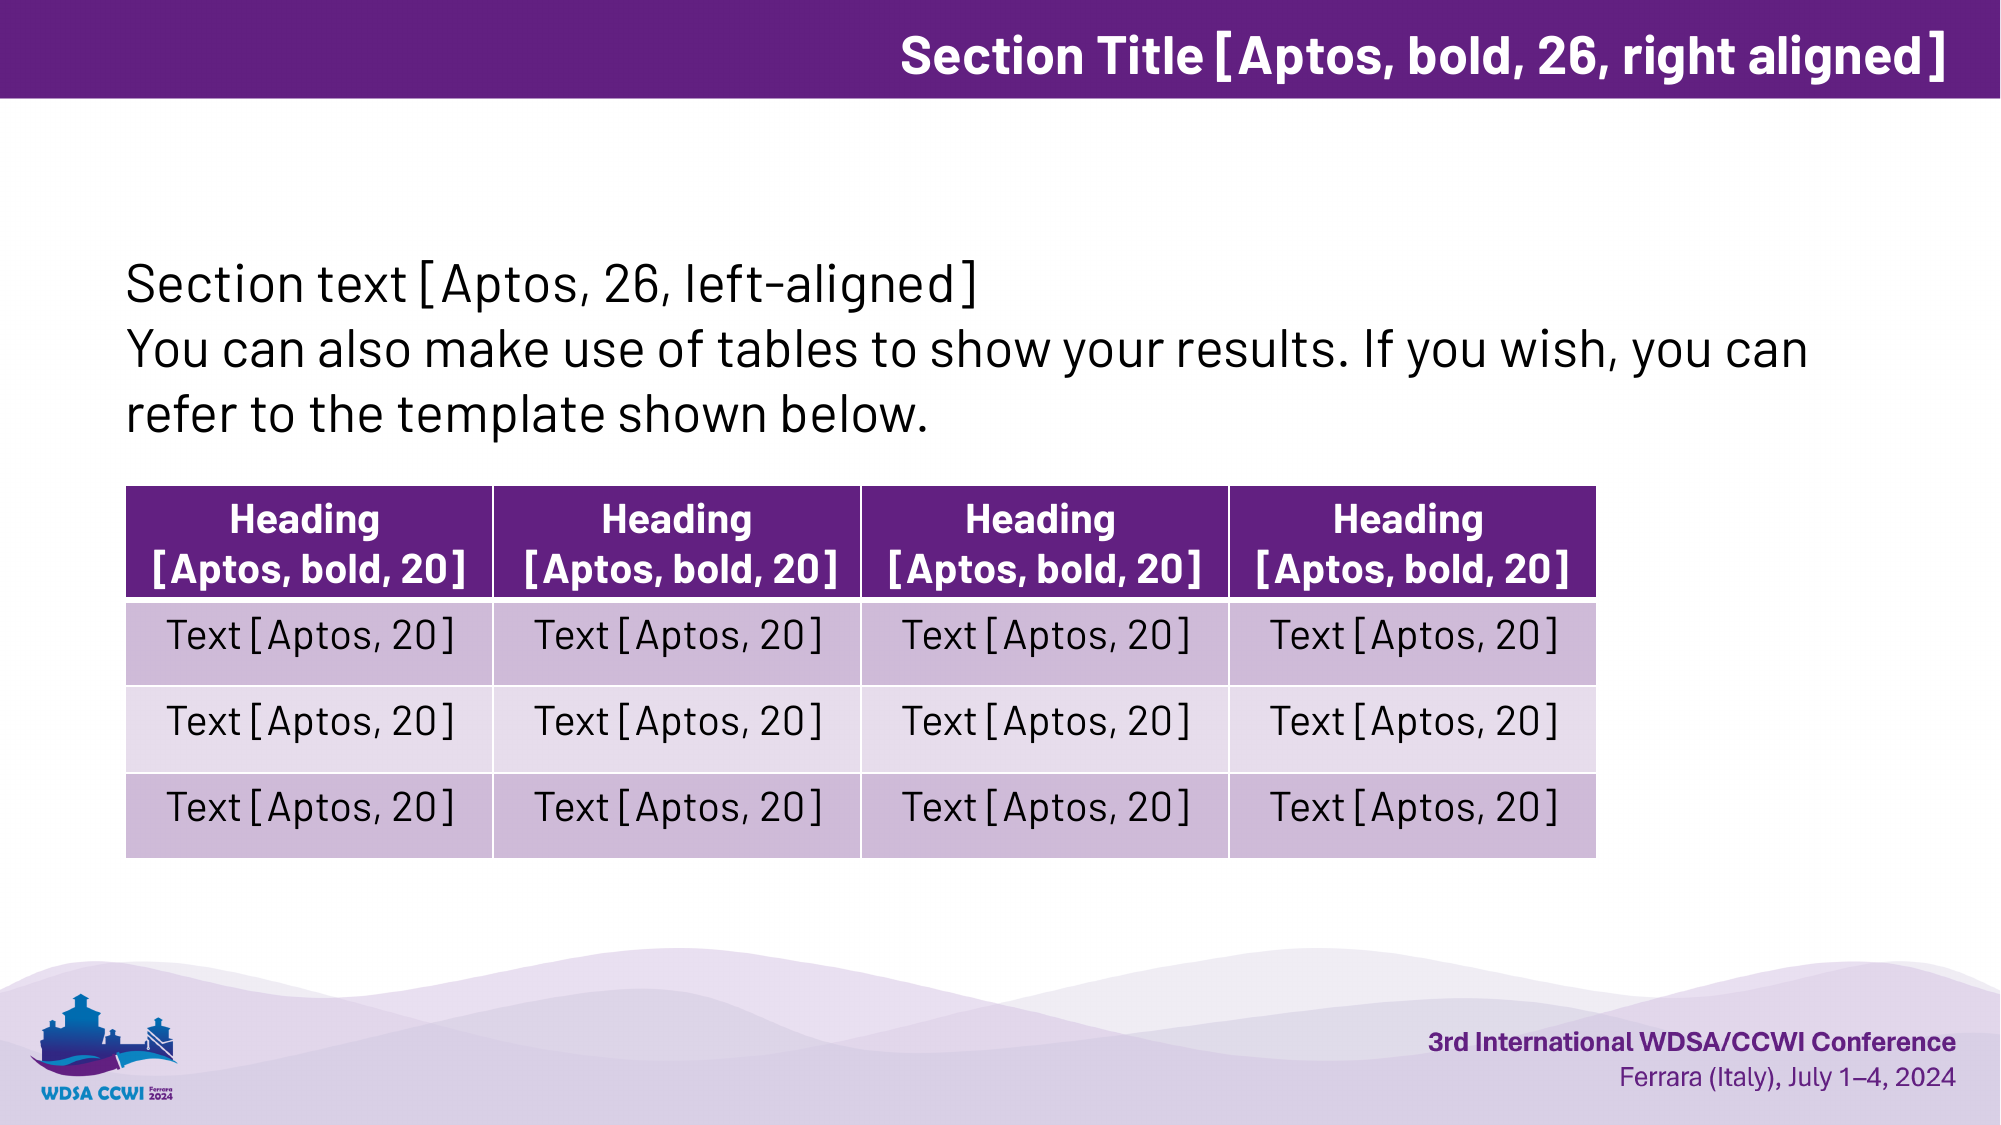

Section Title [Aptos, bold, 26, right aligned]
Section text [Aptos, 26, left-aligned]
You can also make use of tables to show your results. If you wish, you can refer to the template shown below.

| Heading [Aptos, bold, 20] | Heading [Aptos, bold, 20] | Heading [Aptos, bold, 20] | Heading [Aptos, bold, 20] |
| --- | --- | --- | --- |
| Text [Aptos, 20] | Text [Aptos, 20] | Text [Aptos, 20] | Text [Aptos, 20] |
| Text [Aptos, 20] | Text [Aptos, 20] | Text [Aptos, 20] | Text [Aptos, 20] |
| Text [Aptos, 20] | Text [Aptos, 20] | Text [Aptos, 20] | Text [Aptos, 20] |